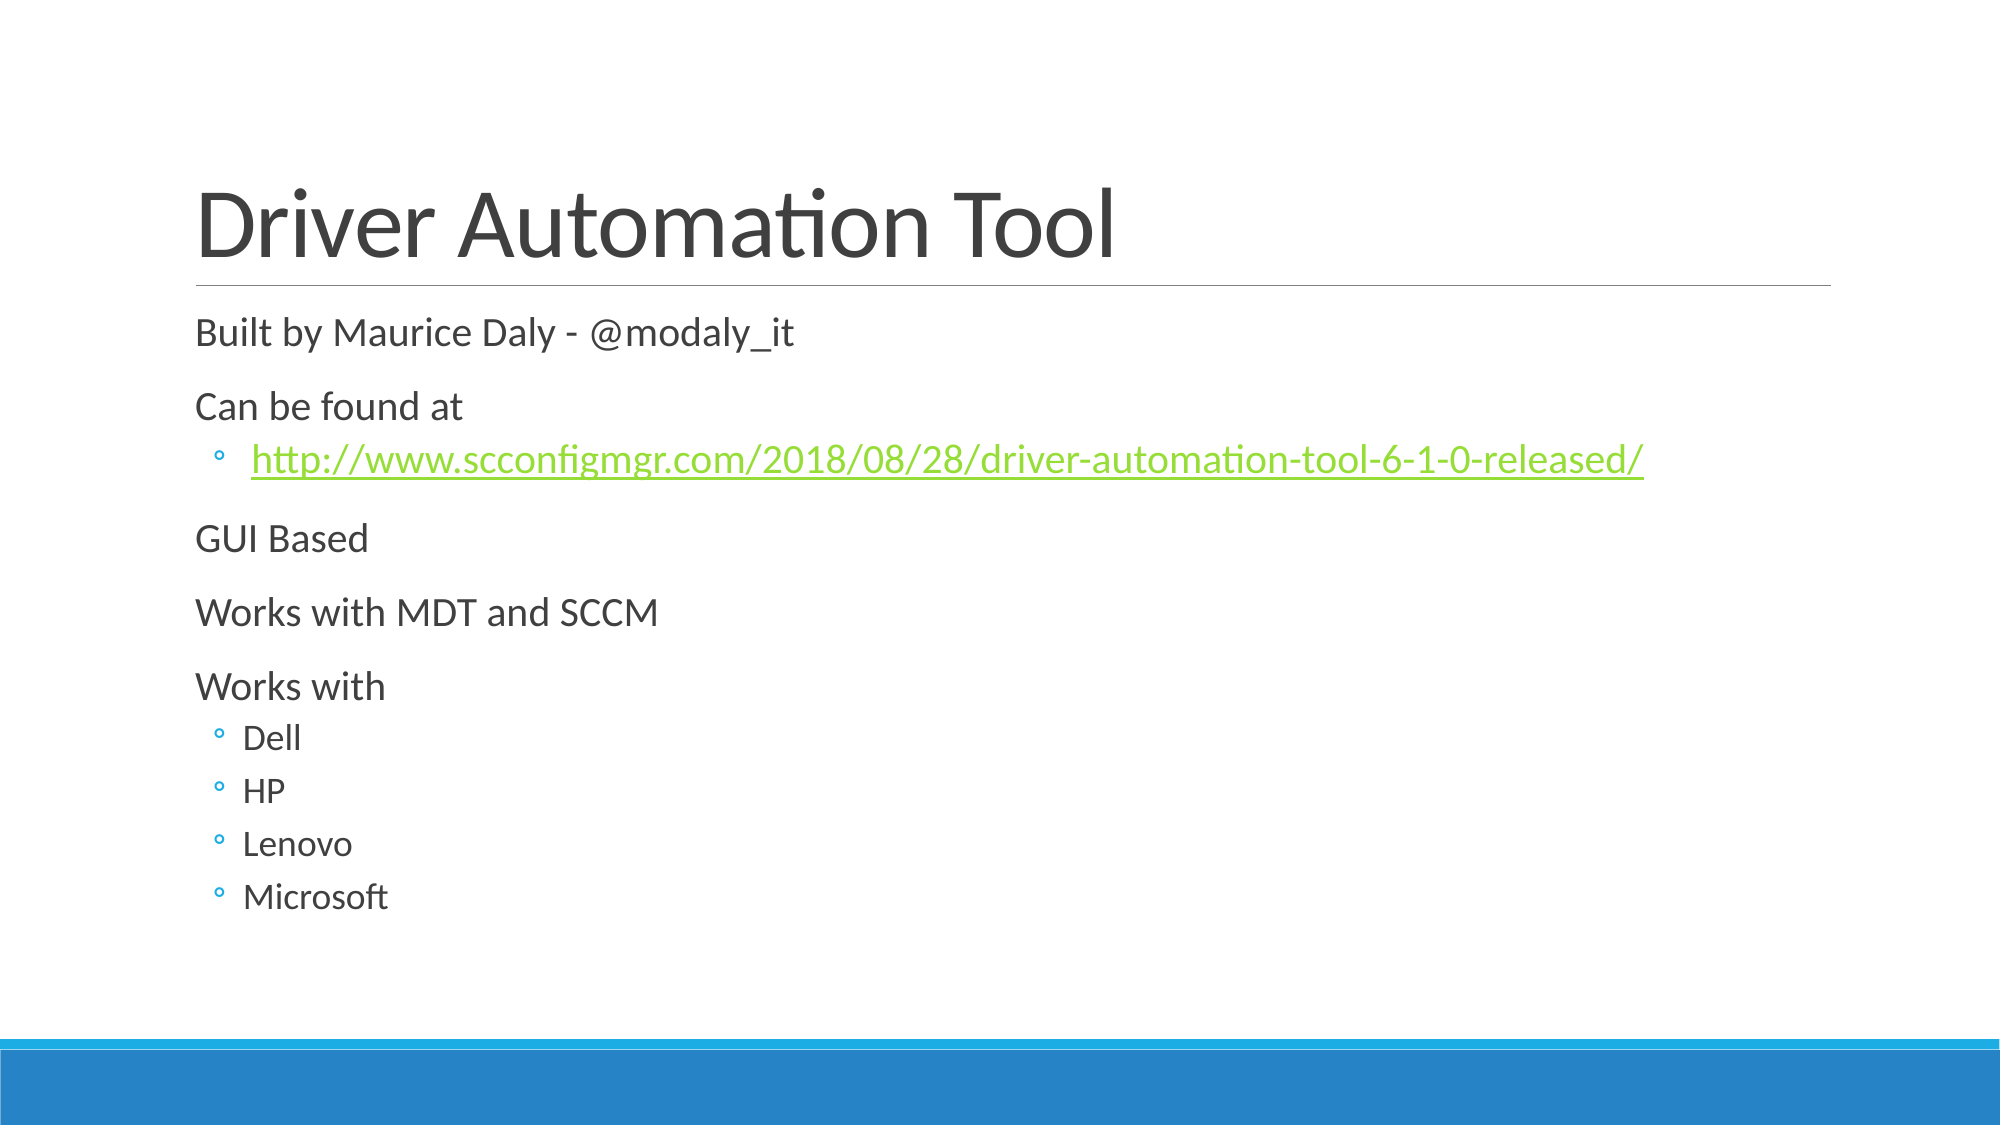

# Driver Automation Tool
Built by Maurice Daly - @modaly_it
Can be found at
 http://www.scconfigmgr.com/2018/08/28/driver-automation-tool-6-1-0-released/
GUI Based
Works with MDT and SCCM
Works with
Dell
HP
Lenovo
Microsoft